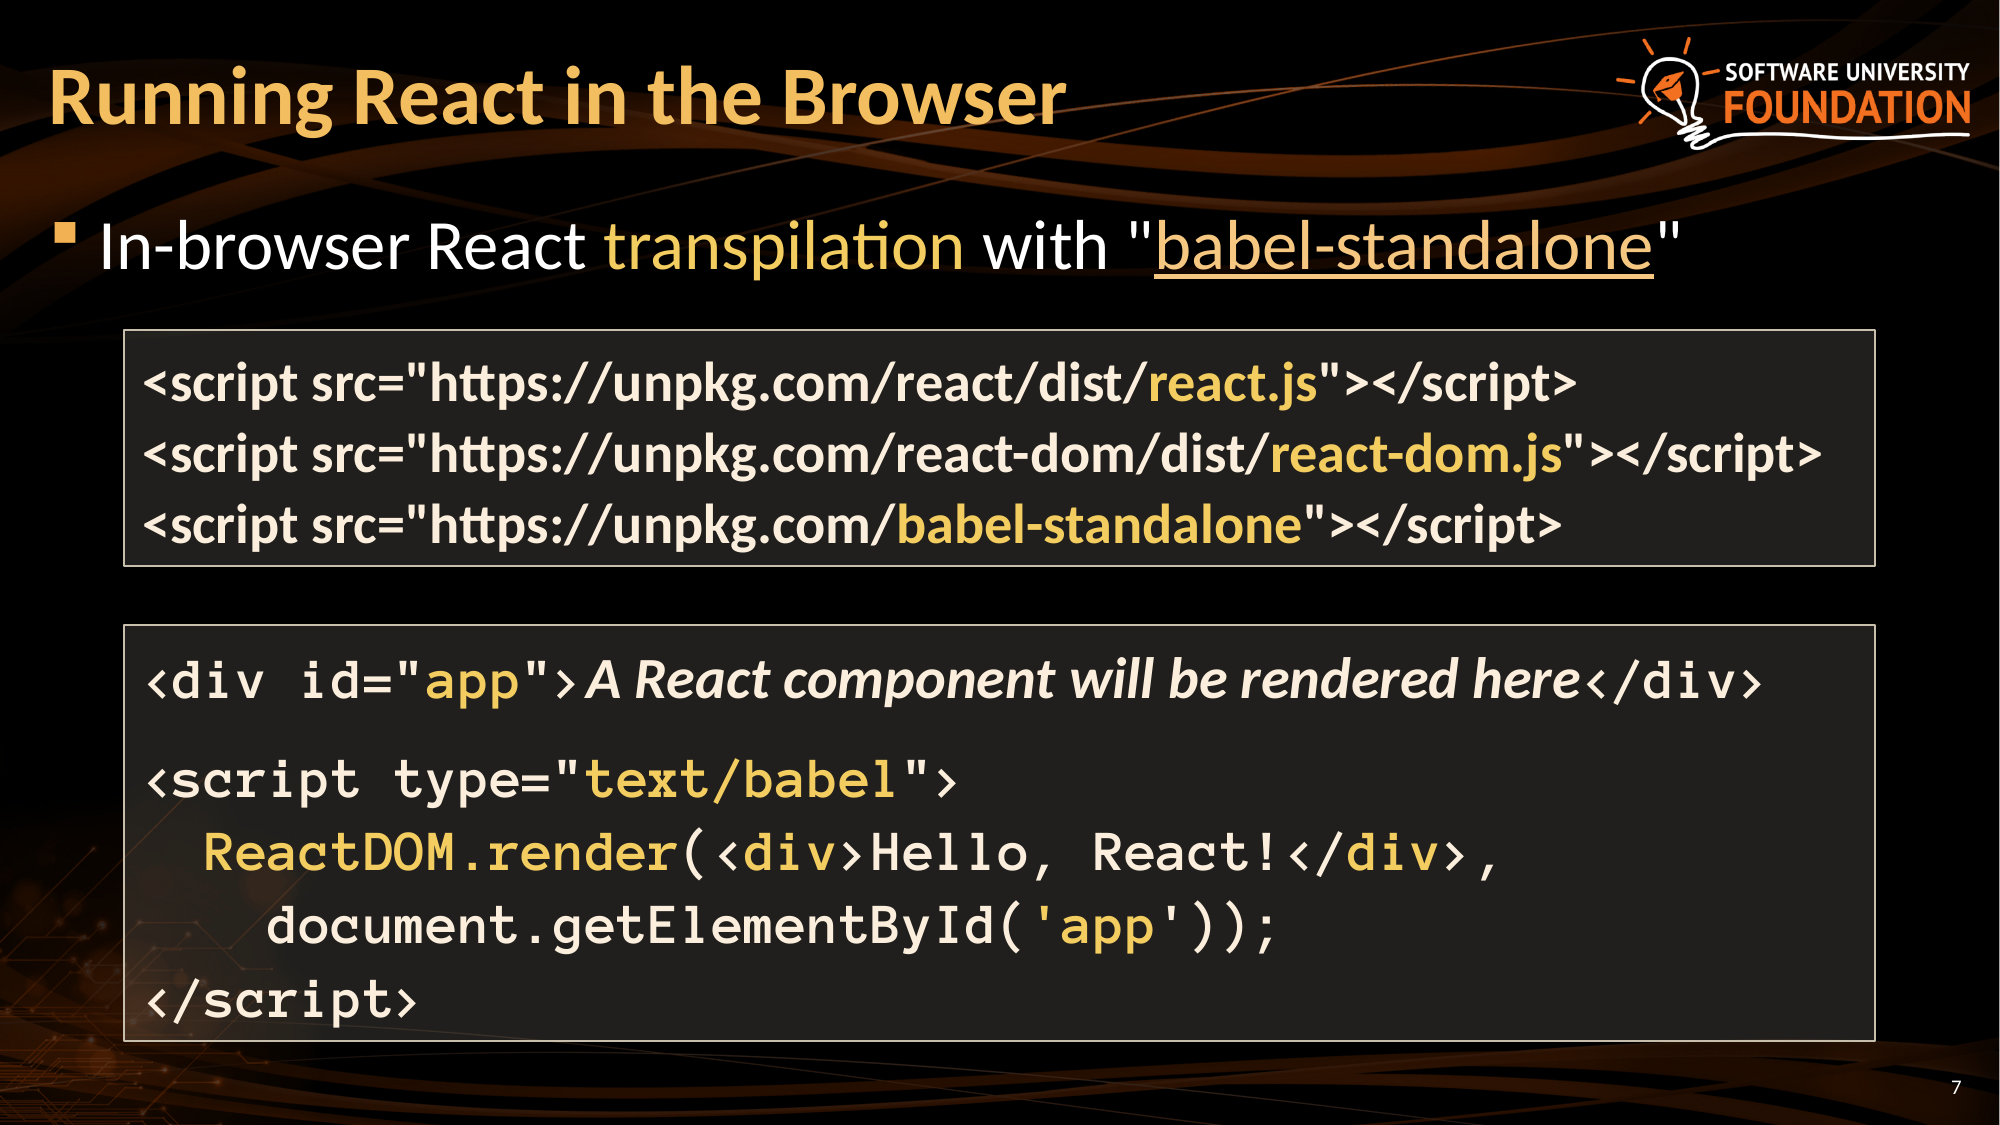

# Running React in the Browser
In-browser React transpilation with "babel-standalone"
<script src="https://unpkg.com/react/dist/react.js"></script>
<script src="https://unpkg.com/react-dom/dist/react-dom.js"></script>
<script src="https://unpkg.com/babel-standalone"></script>
<div id="app">A React component will be rendered here</div>
<script type="text/babel">
  ReactDOM.render(<div>Hello, React!</div>,
    document.getElementById('app'));
</script>
7